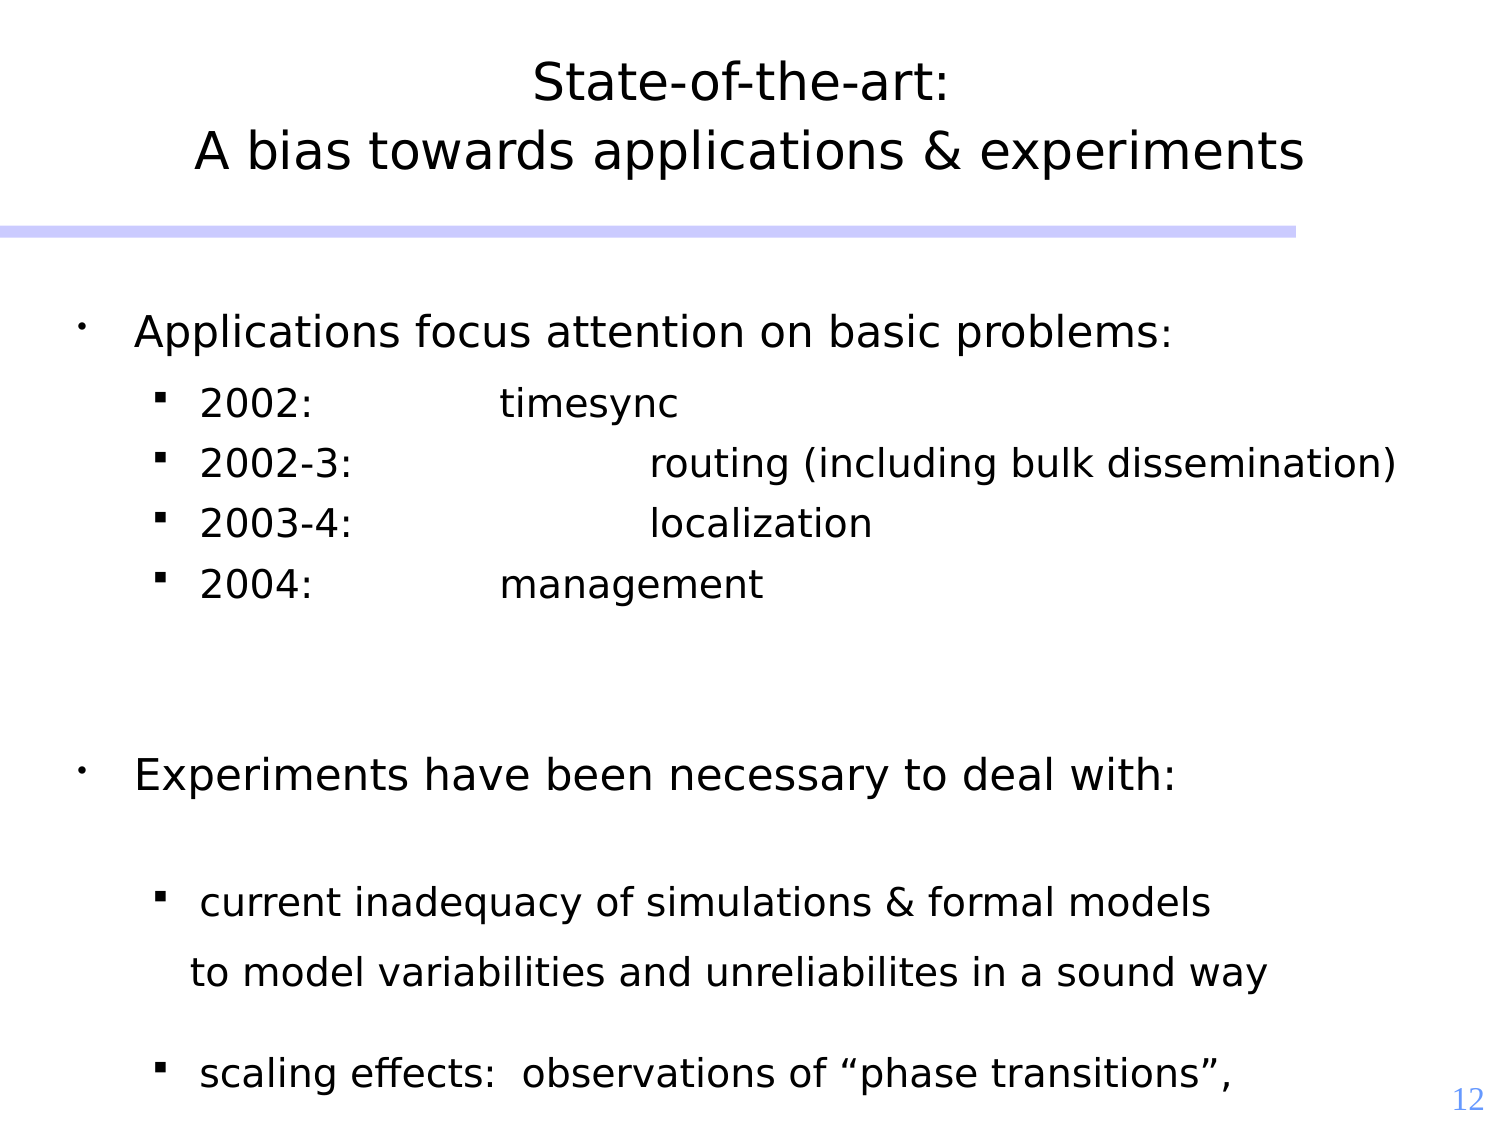

# State-of-the-art: A bias towards applications & experiments
Applications focus attention on basic problems:
2002: 		timesync
2002-3: 		routing (including bulk dissemination)
2003-4: 		localization
2004: 		management

Experiments have been necessary to deal with:

current inadequacy of simulations & formal models
   to model variabilities and unreliabilites in a sound way

scaling effects:  observations of “phase transitions”,
   where components fail at higher scales